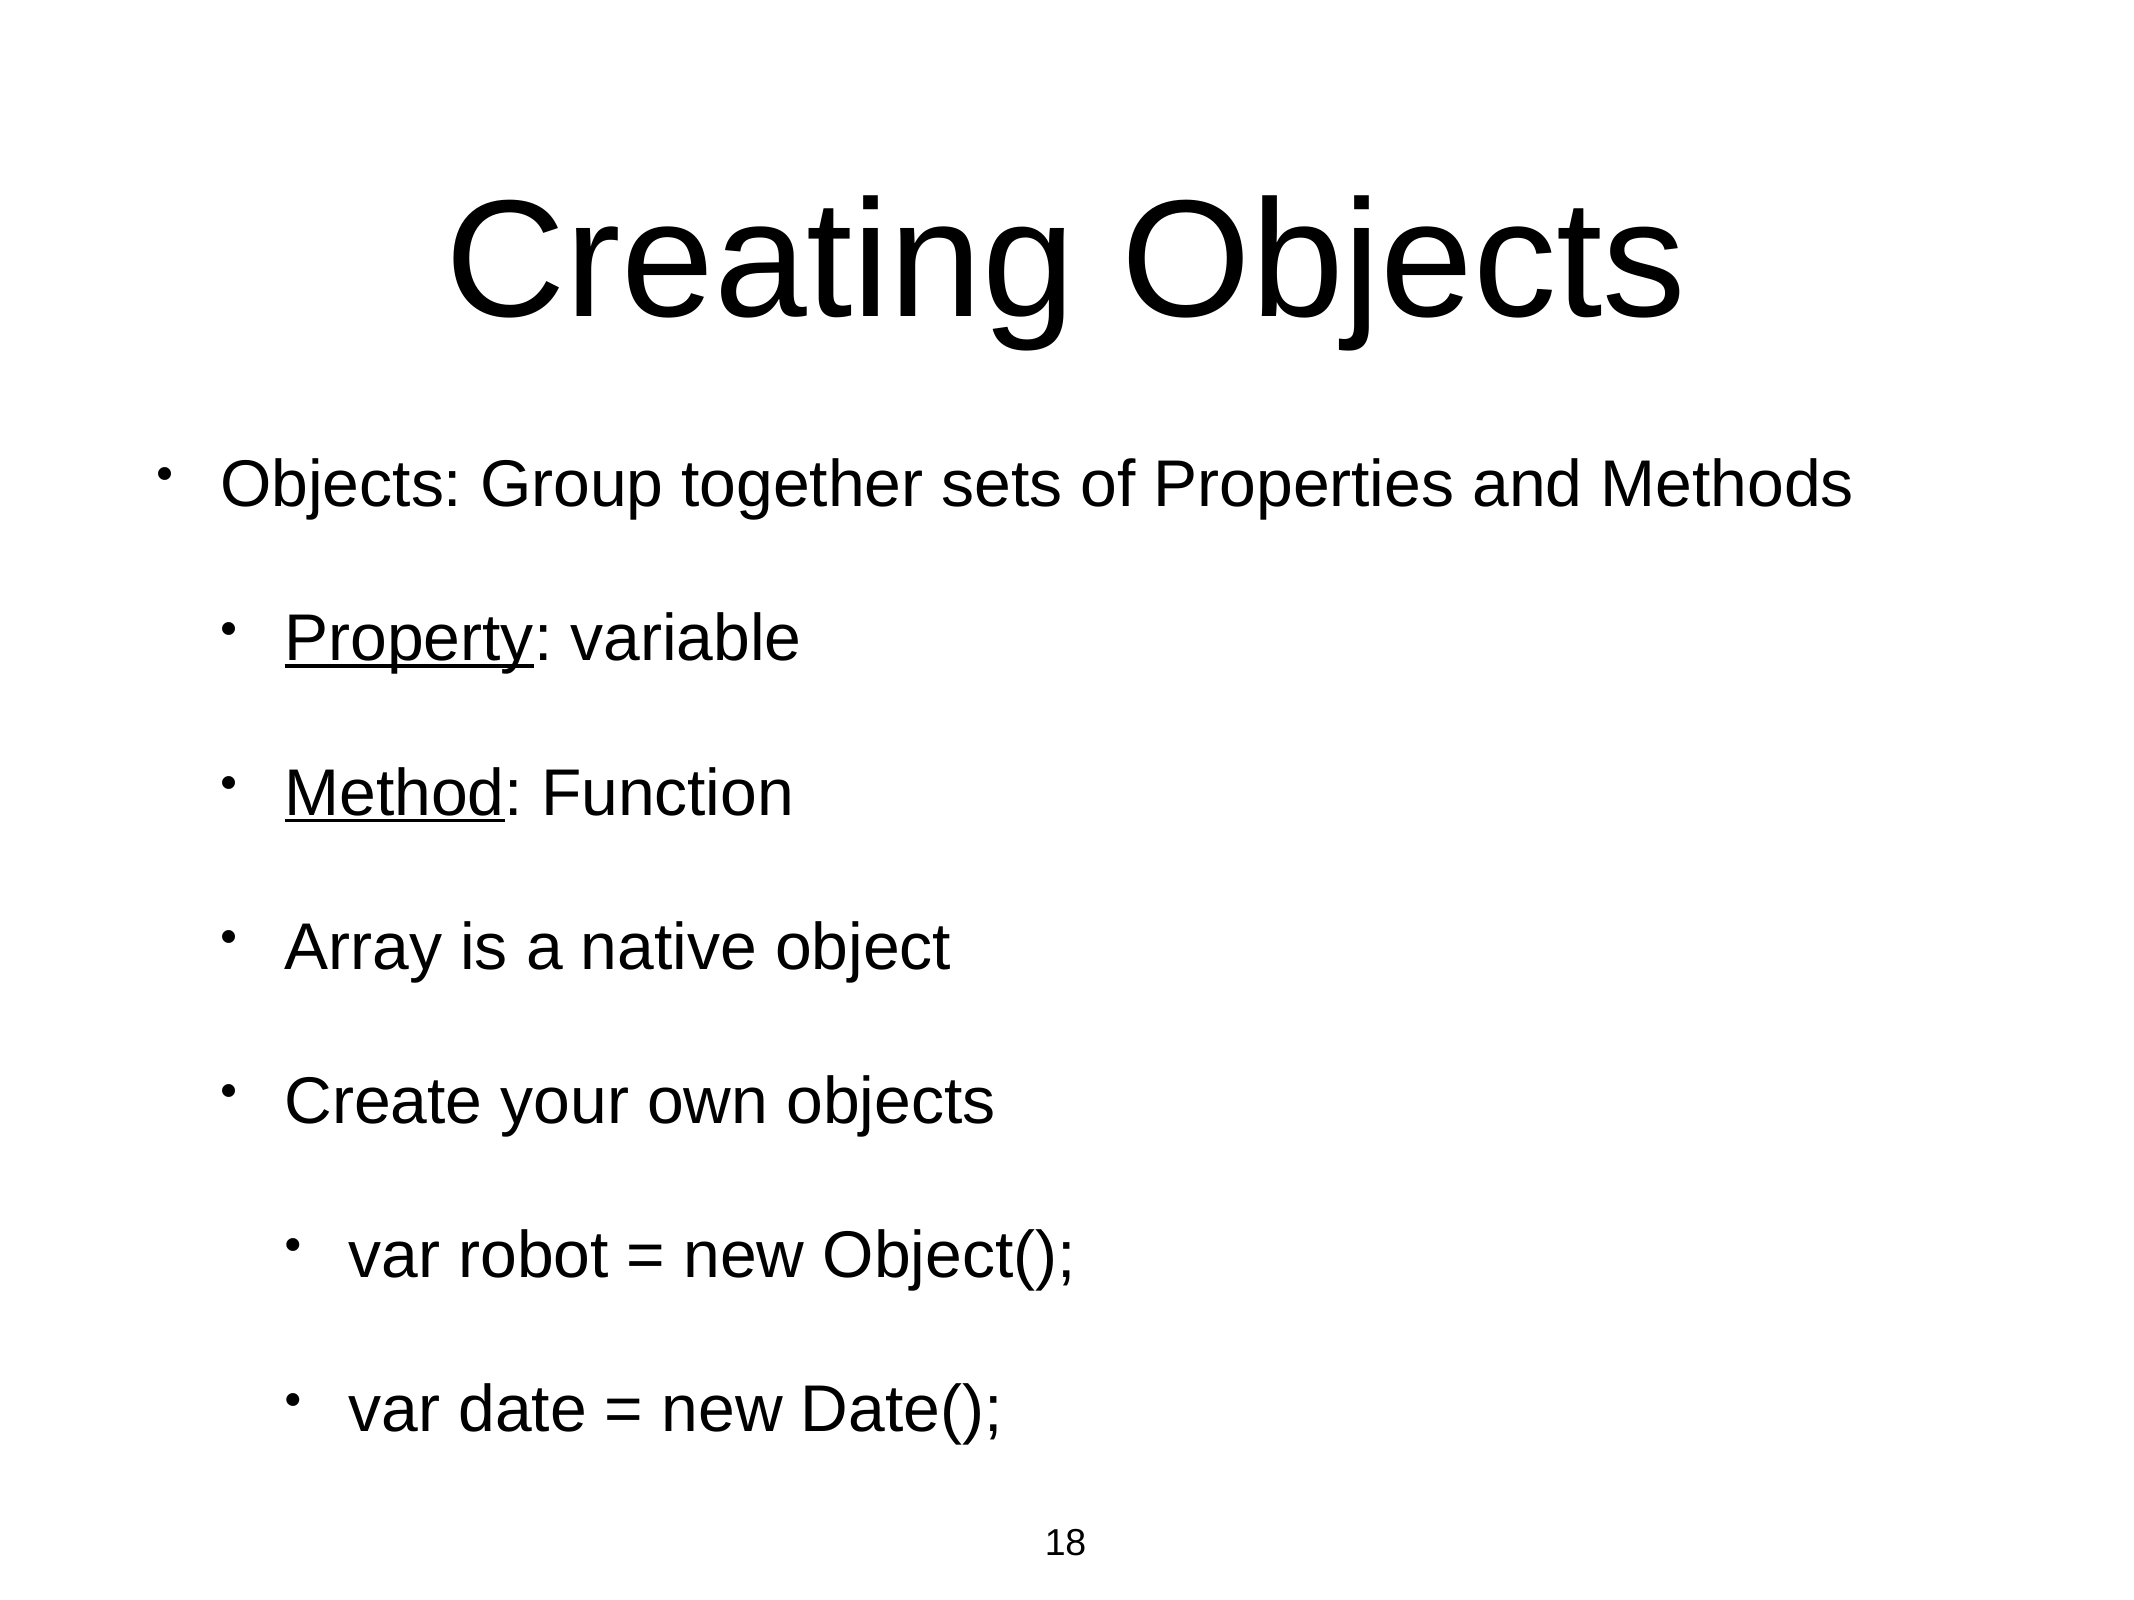

# Creating Objects
Objects: Group together sets of Properties and Methods
Property: variable
Method: Function
Array is a native object
Create your own objects
var robot = new Object();
var date = new Date();
18